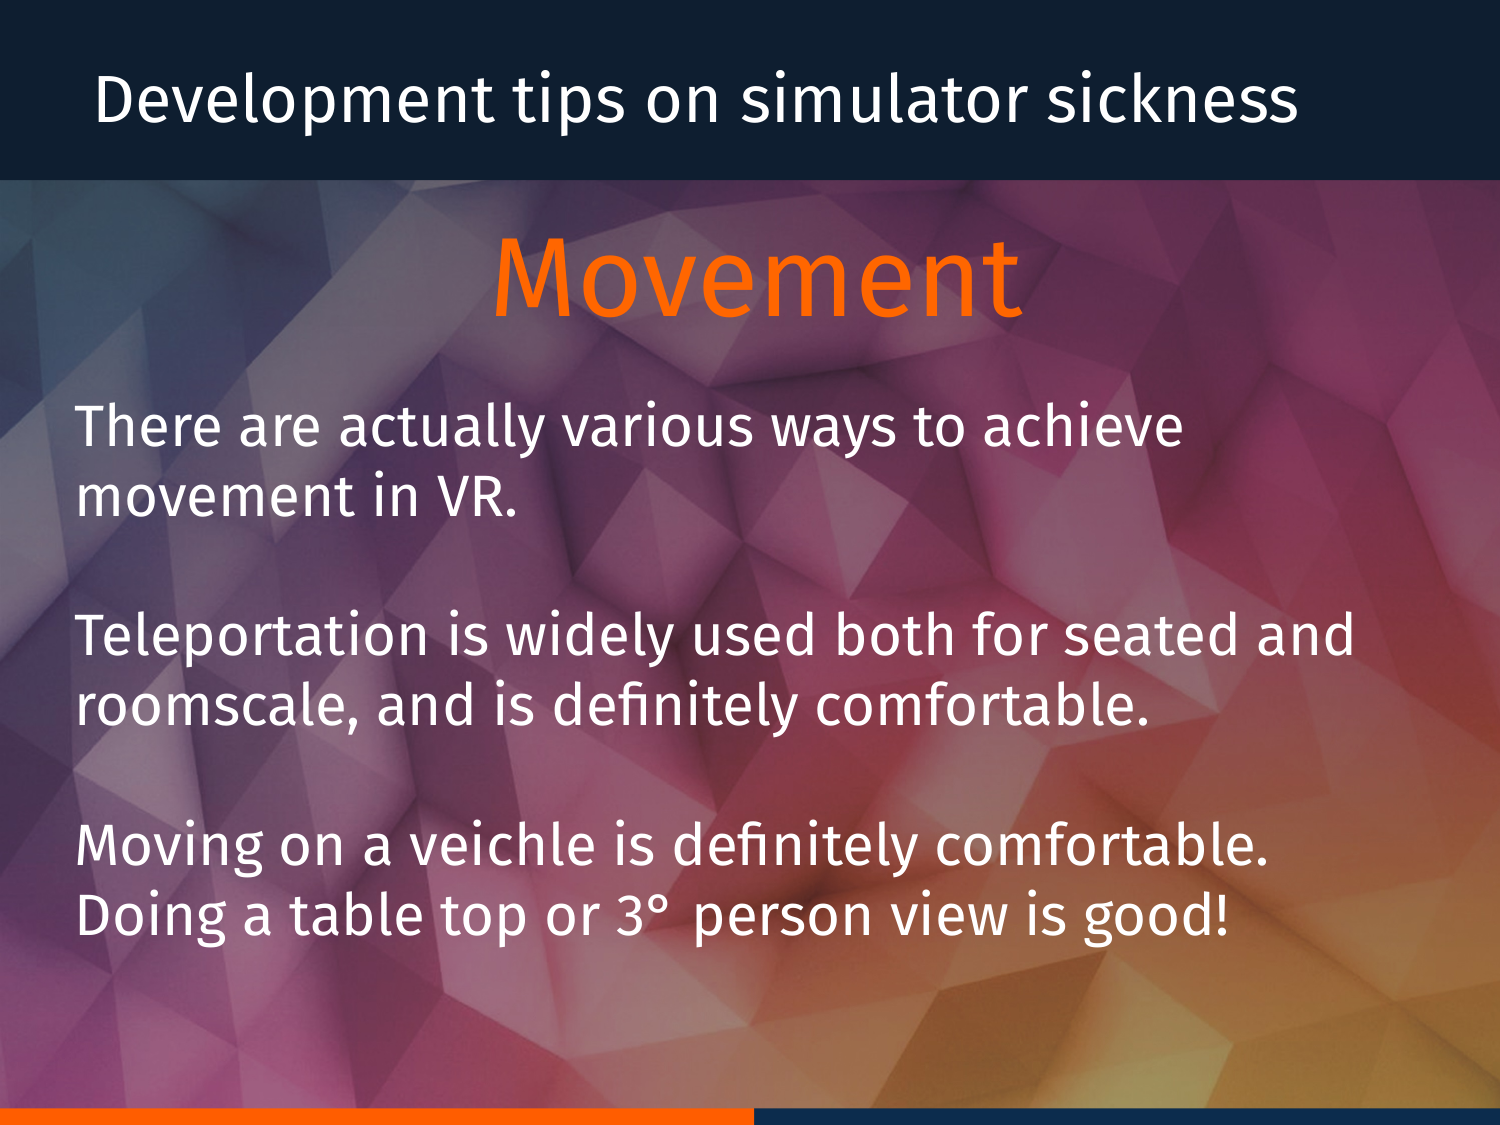

Development tips on simulator sickness
Movement
There are actually various ways to achieve movement in VR.

Teleportation is widely used both for seated and roomscale, and is definitely comfortable.

Moving on a veichle is definitely comfortable.
Doing a table top or 3° person view is good!